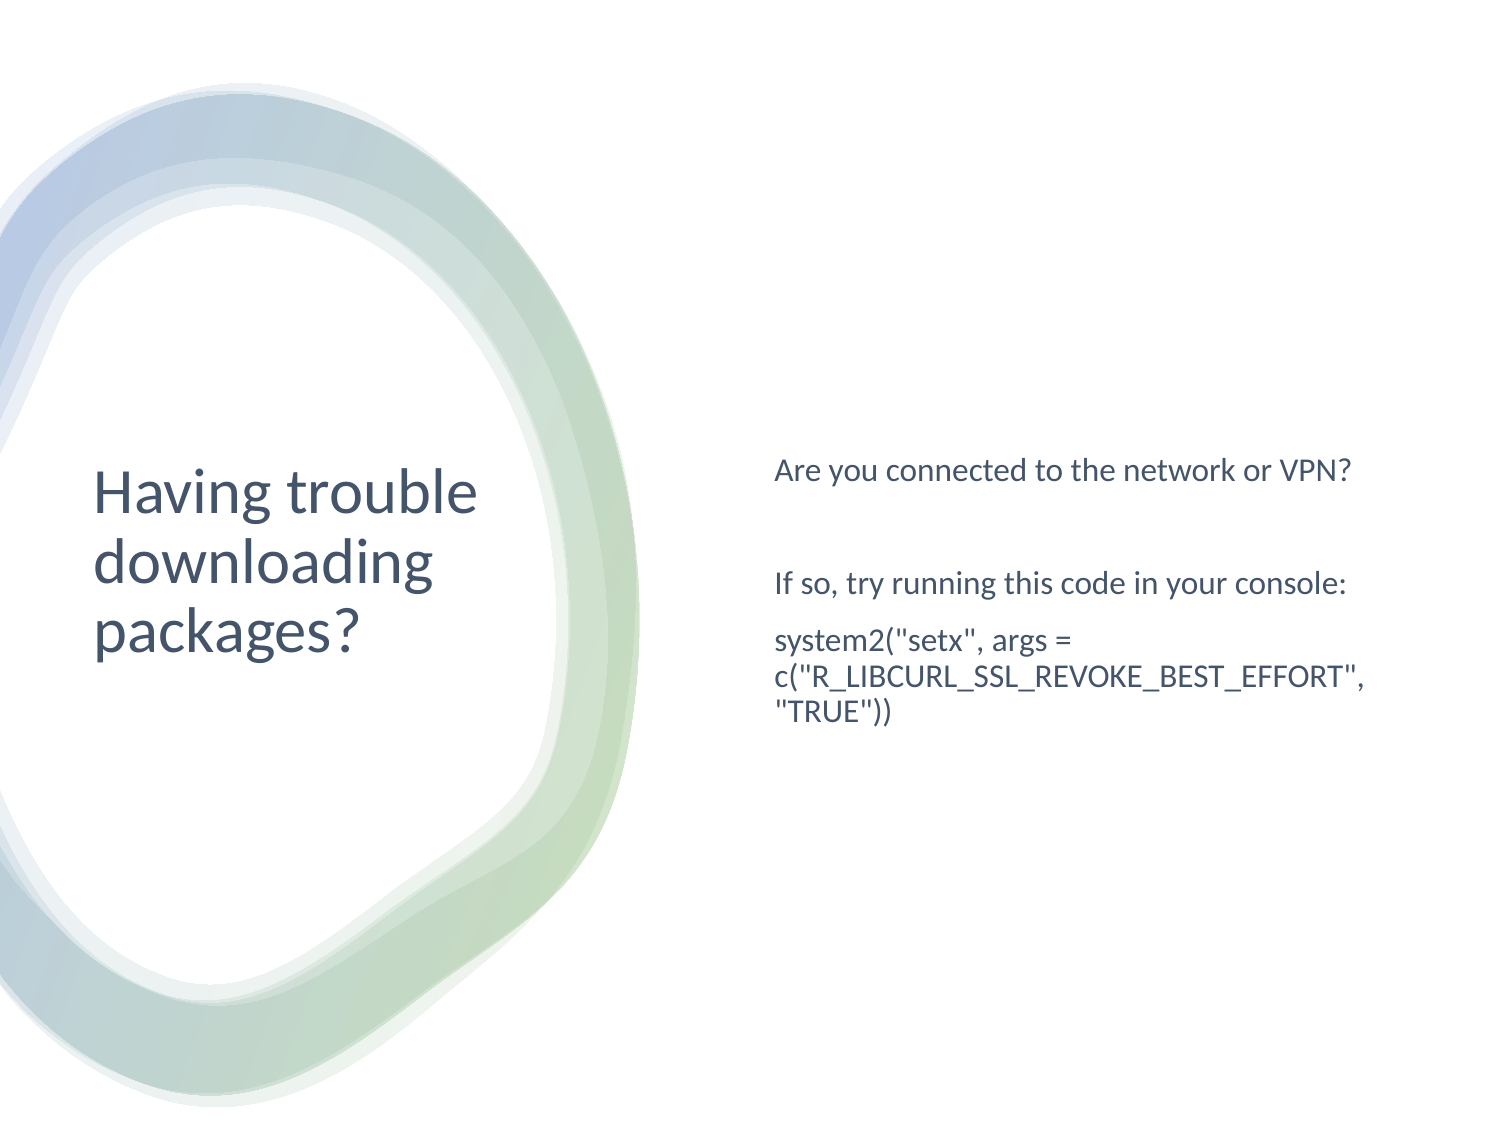

Are you connected to the network or VPN?

If so, try running this code in your console:
system2("setx", args = c("R_LIBCURL_SSL_REVOKE_BEST_EFFORT", "TRUE"))
# Having trouble downloading packages?